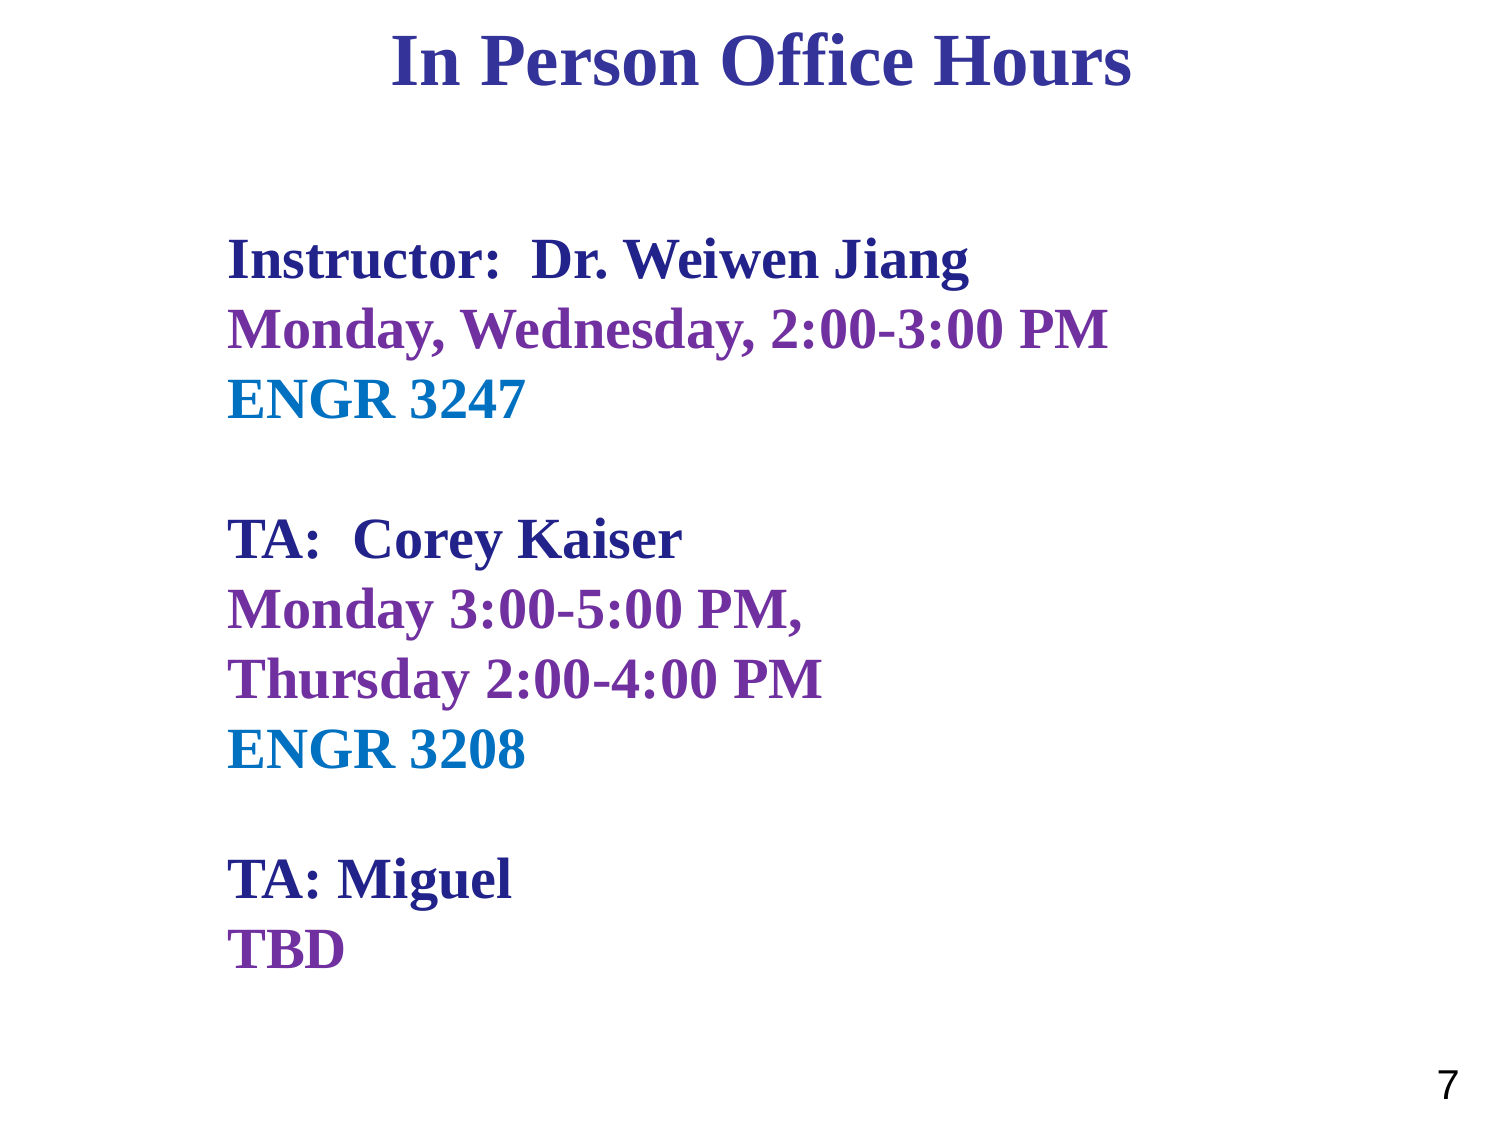

In Person Office Hours
Instructor:  Dr. Weiwen Jiang
Monday, Wednesday, 2:00-3:00 PM
ENGR 3247

TA:  Corey Kaiser
Monday 3:00-5:00 PM,
Thursday 2:00-4:00 PM
ENGR 3208

TA: Miguel
TBD
7